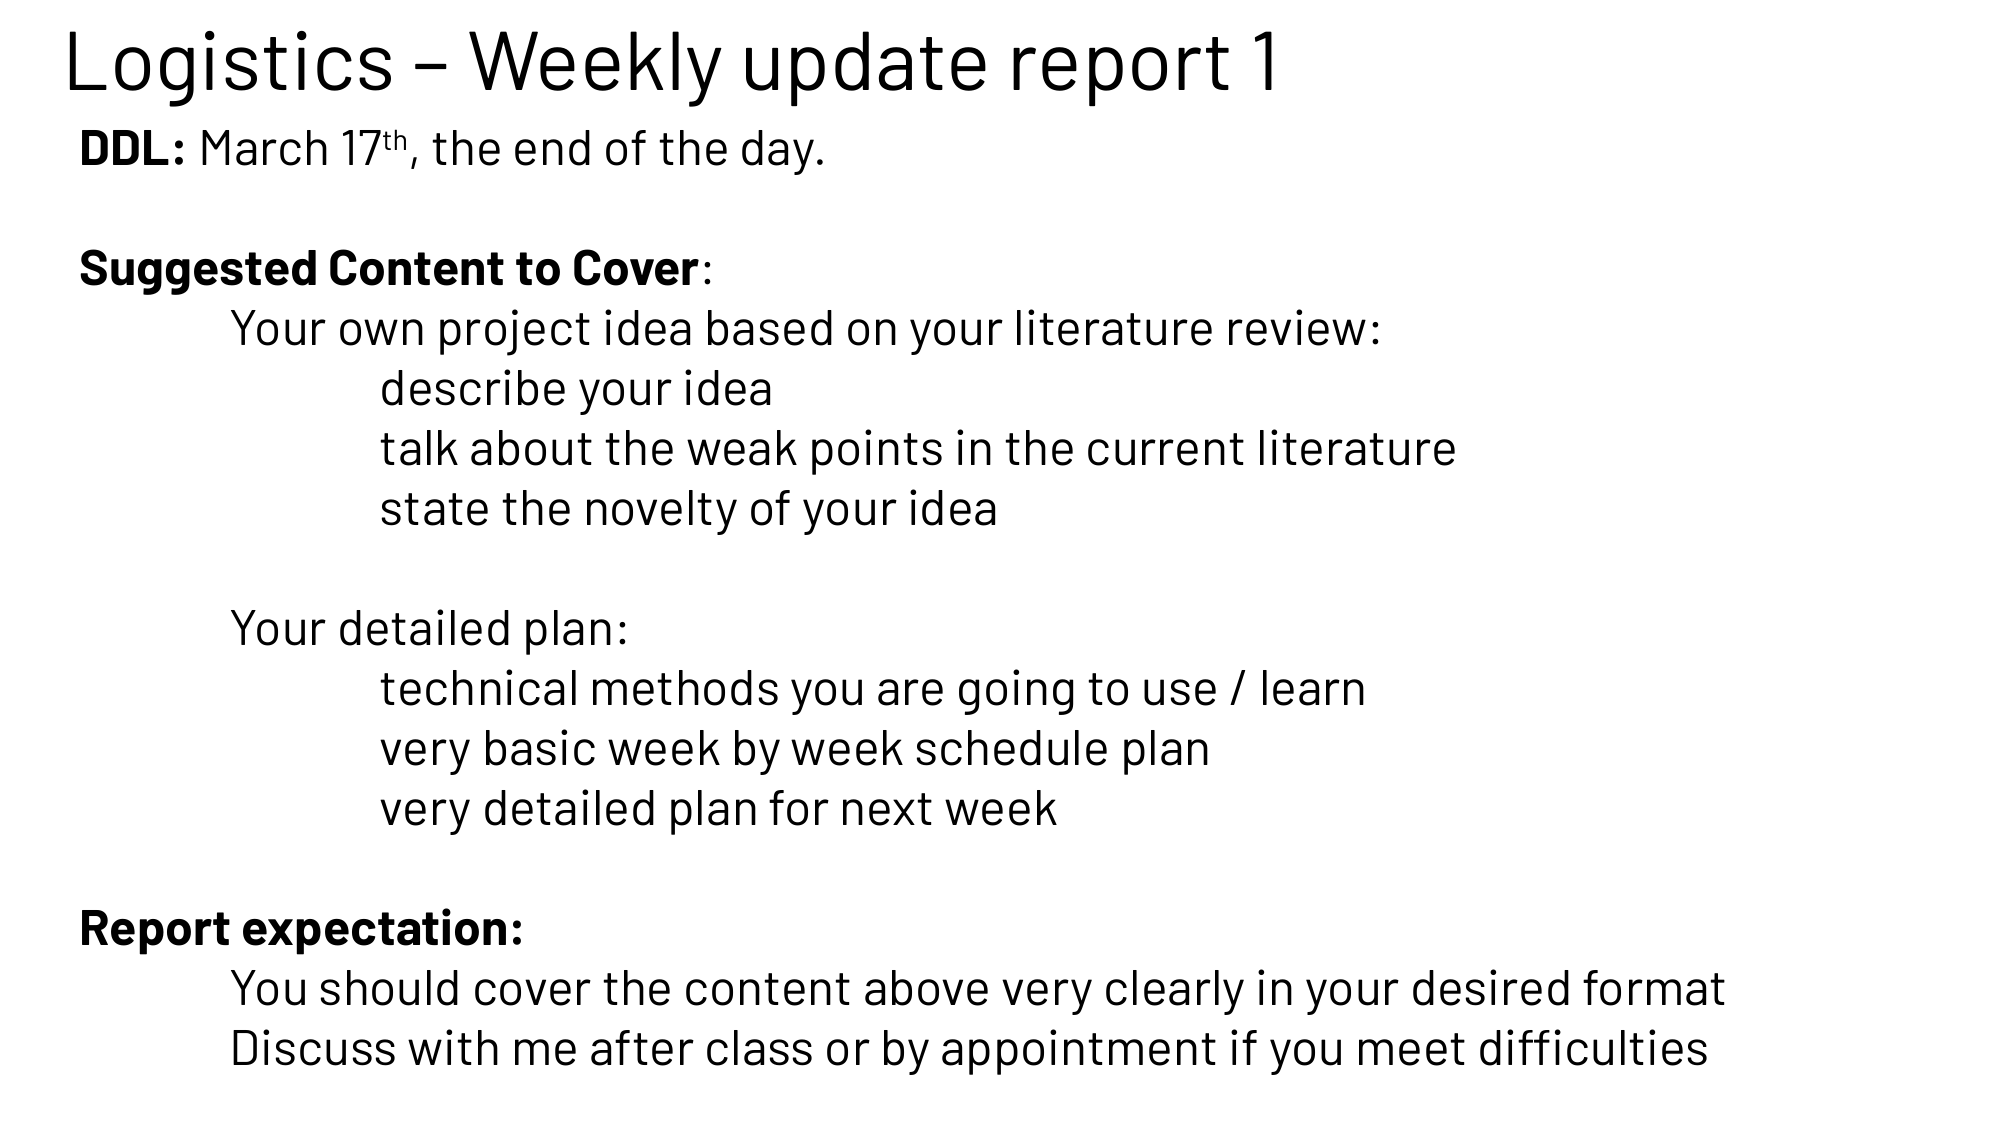

Logistics – Weekly update report 1

DDL: March 17th, the end of the day.

Suggested Content to Cover:
	Your own project idea based on your literature review:
		describe your idea
		talk about the weak points in the current literature
		state the novelty of your idea

	Your detailed plan:
		technical methods you are going to use / learn
		very basic week by week schedule plan
		very detailed plan for next week

Report expectation:
	You should cover the content above very clearly in your desired format
	Discuss with me after class or by appointment if you meet difficulties